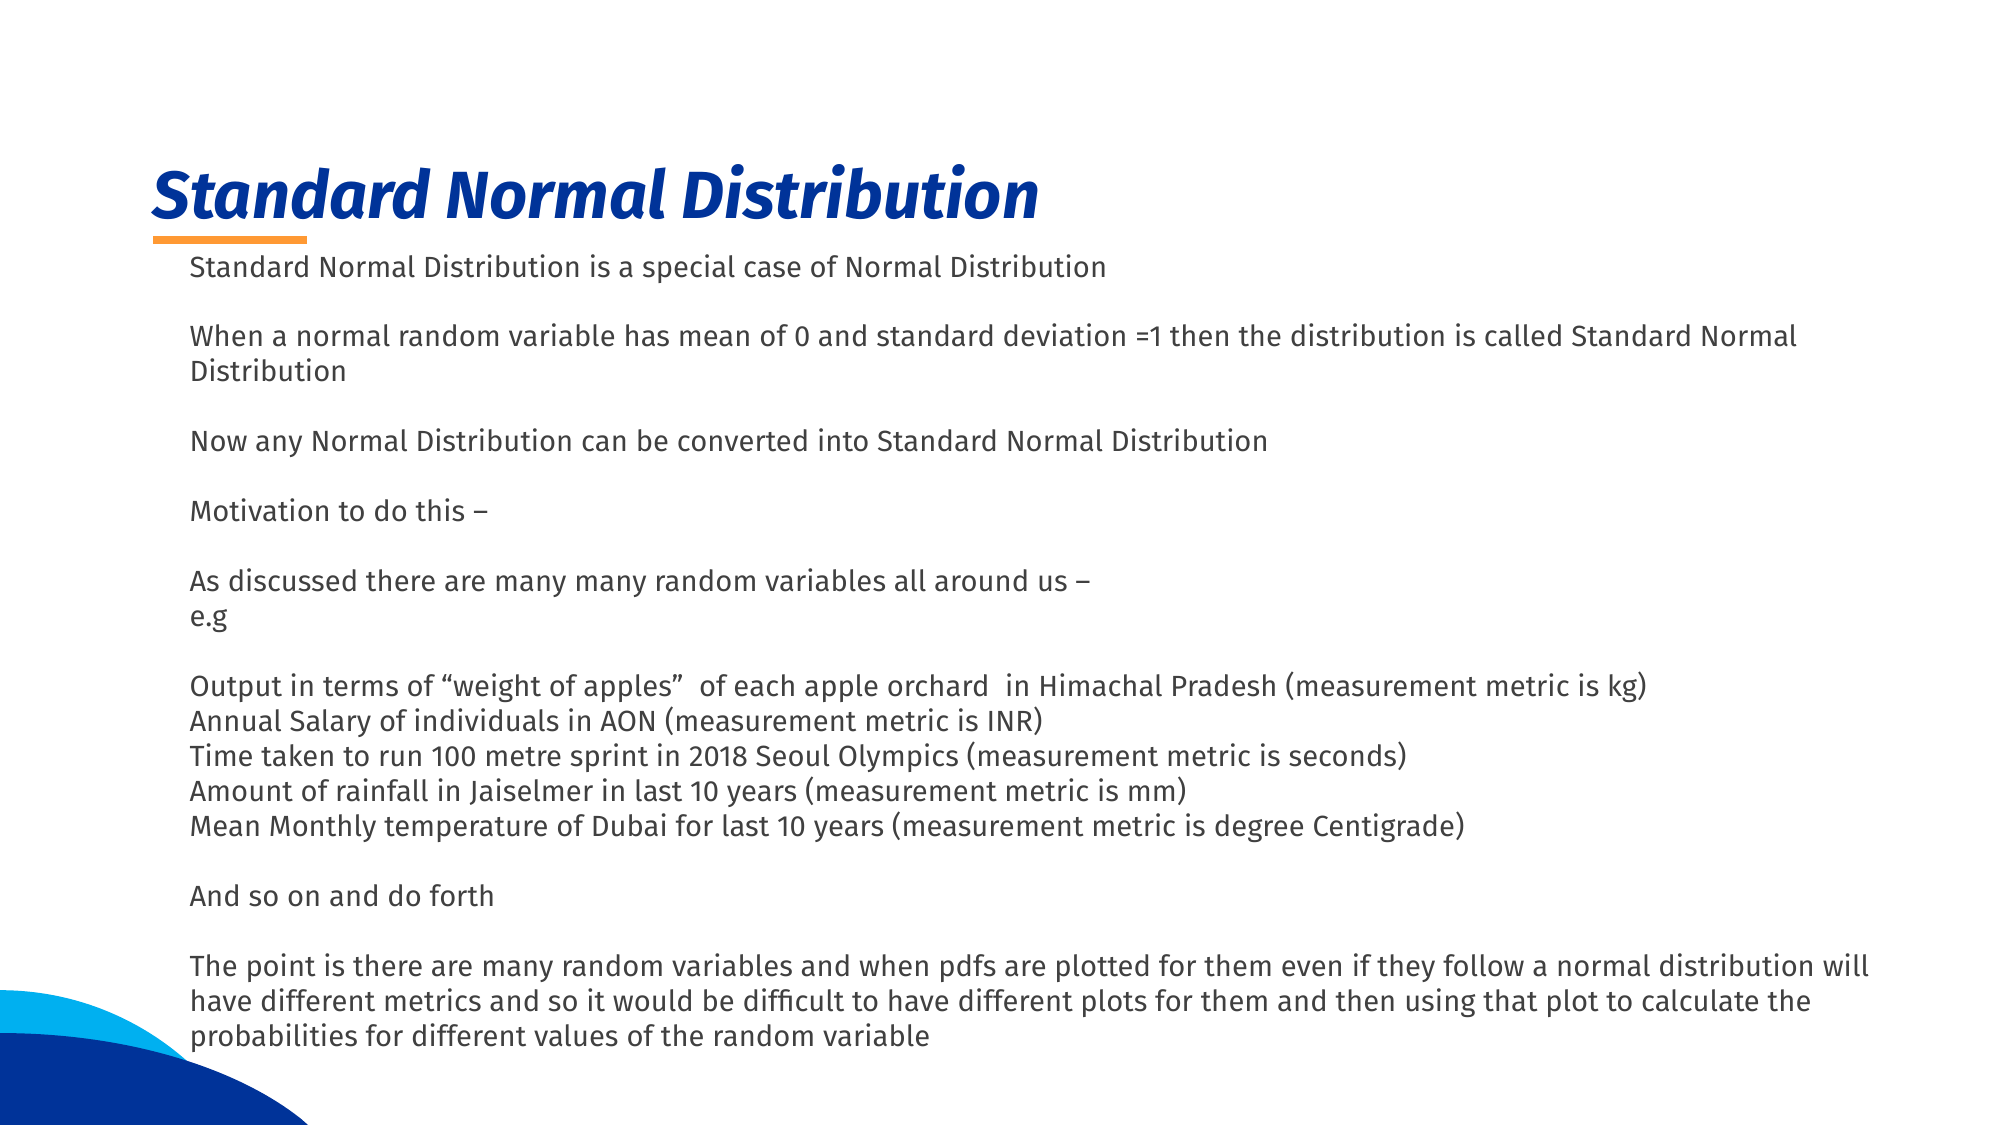

Standard Normal Distribution
Standard Normal Distribution is a special case of Normal Distribution

When a normal random variable has mean of 0 and standard deviation =1 then the distribution is called Standard Normal Distribution

Now any Normal Distribution can be converted into Standard Normal Distribution

Motivation to do this –

As discussed there are many many random variables all around us –
e.g

Output in terms of “weight of apples”  of each apple orchard  in Himachal Pradesh (measurement metric is kg)
Annual Salary of individuals in AON (measurement metric is INR)
Time taken to run 100 metre sprint in 2018 Seoul Olympics (measurement metric is seconds)
Amount of rainfall in Jaiselmer in last 10 years (measurement metric is mm)
Mean Monthly temperature of Dubai for last 10 years (measurement metric is degree Centigrade)

And so on and do forth

The point is there are many random variables and when pdfs are plotted for them even if they follow a normal distribution will have different metrics and so it would be difficult to have different plots for them and then using that plot to calculate the probabilities for different values of the random variable